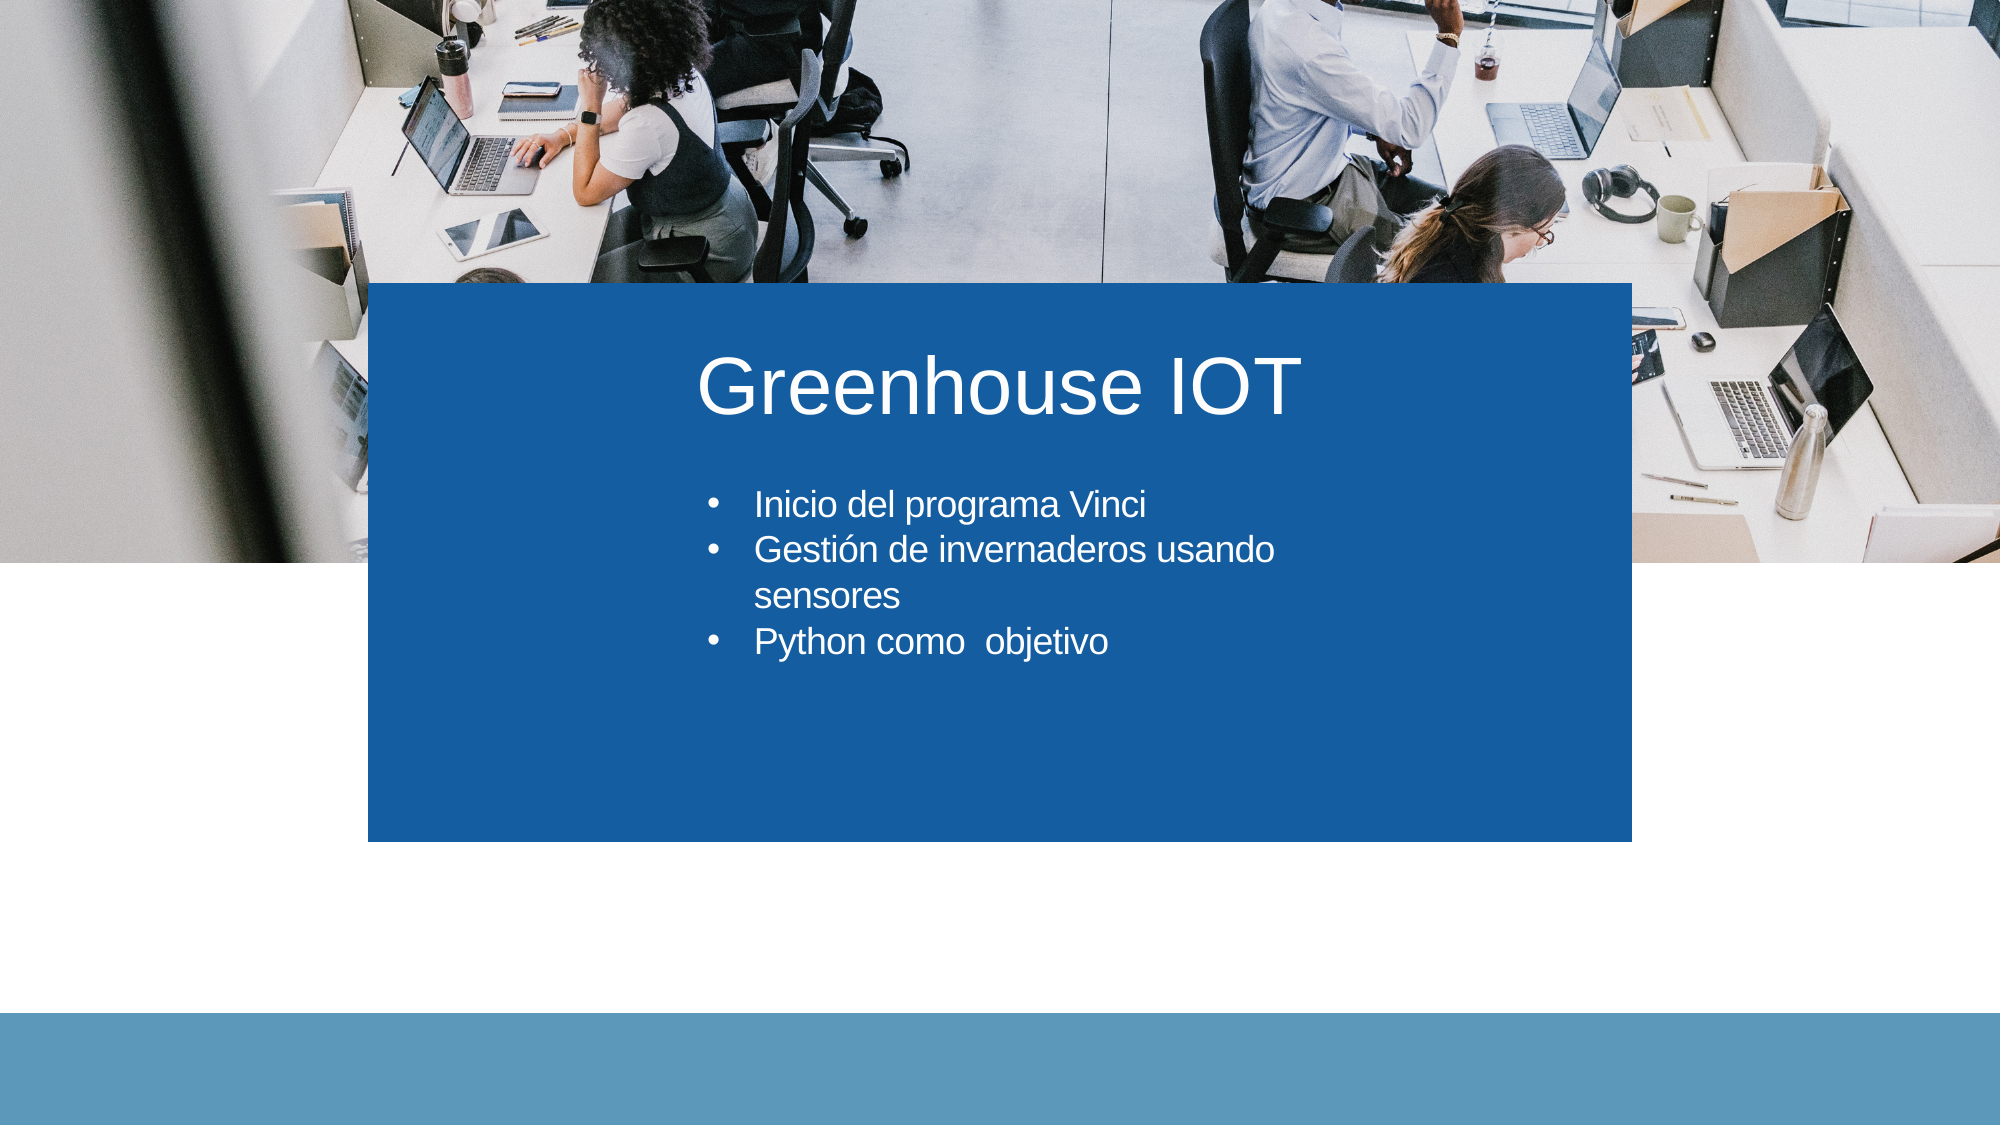

Greenhouse IOT
Inicio del programa Vinci
Gestión de invernaderos usando sensores
Python como  objetivo